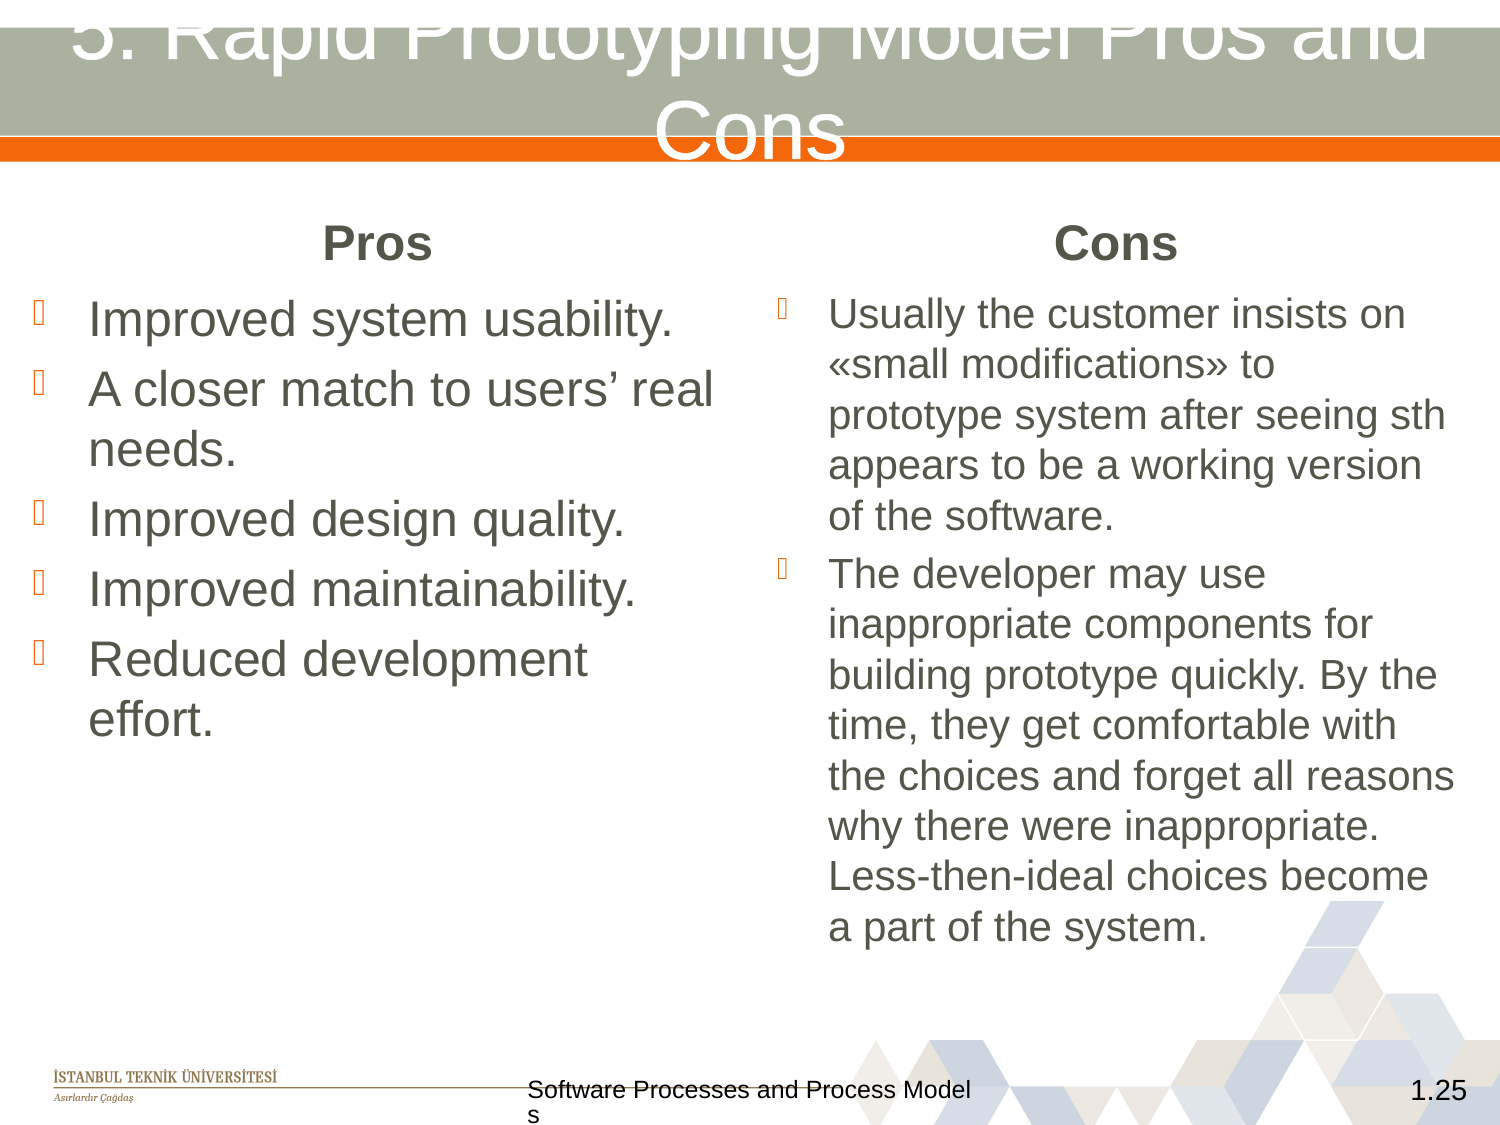

# 5. Rapid Prototyping Model Pros and Cons
Pros
Cons
Improved system usability.
A closer match to users’ real needs.
Improved design quality.
Improved maintainability.
Reduced development effort.

Usually the customer insists on «small modifications» to prototype system after seeing sth appears to be a working version of the software.
The developer may use inappropriate components for building prototype quickly. By the time, they get comfortable with the choices and forget all reasons why there were inappropriate. Less-then-ideal choices become a part of the system.
Software Processes and Process Models
1.25